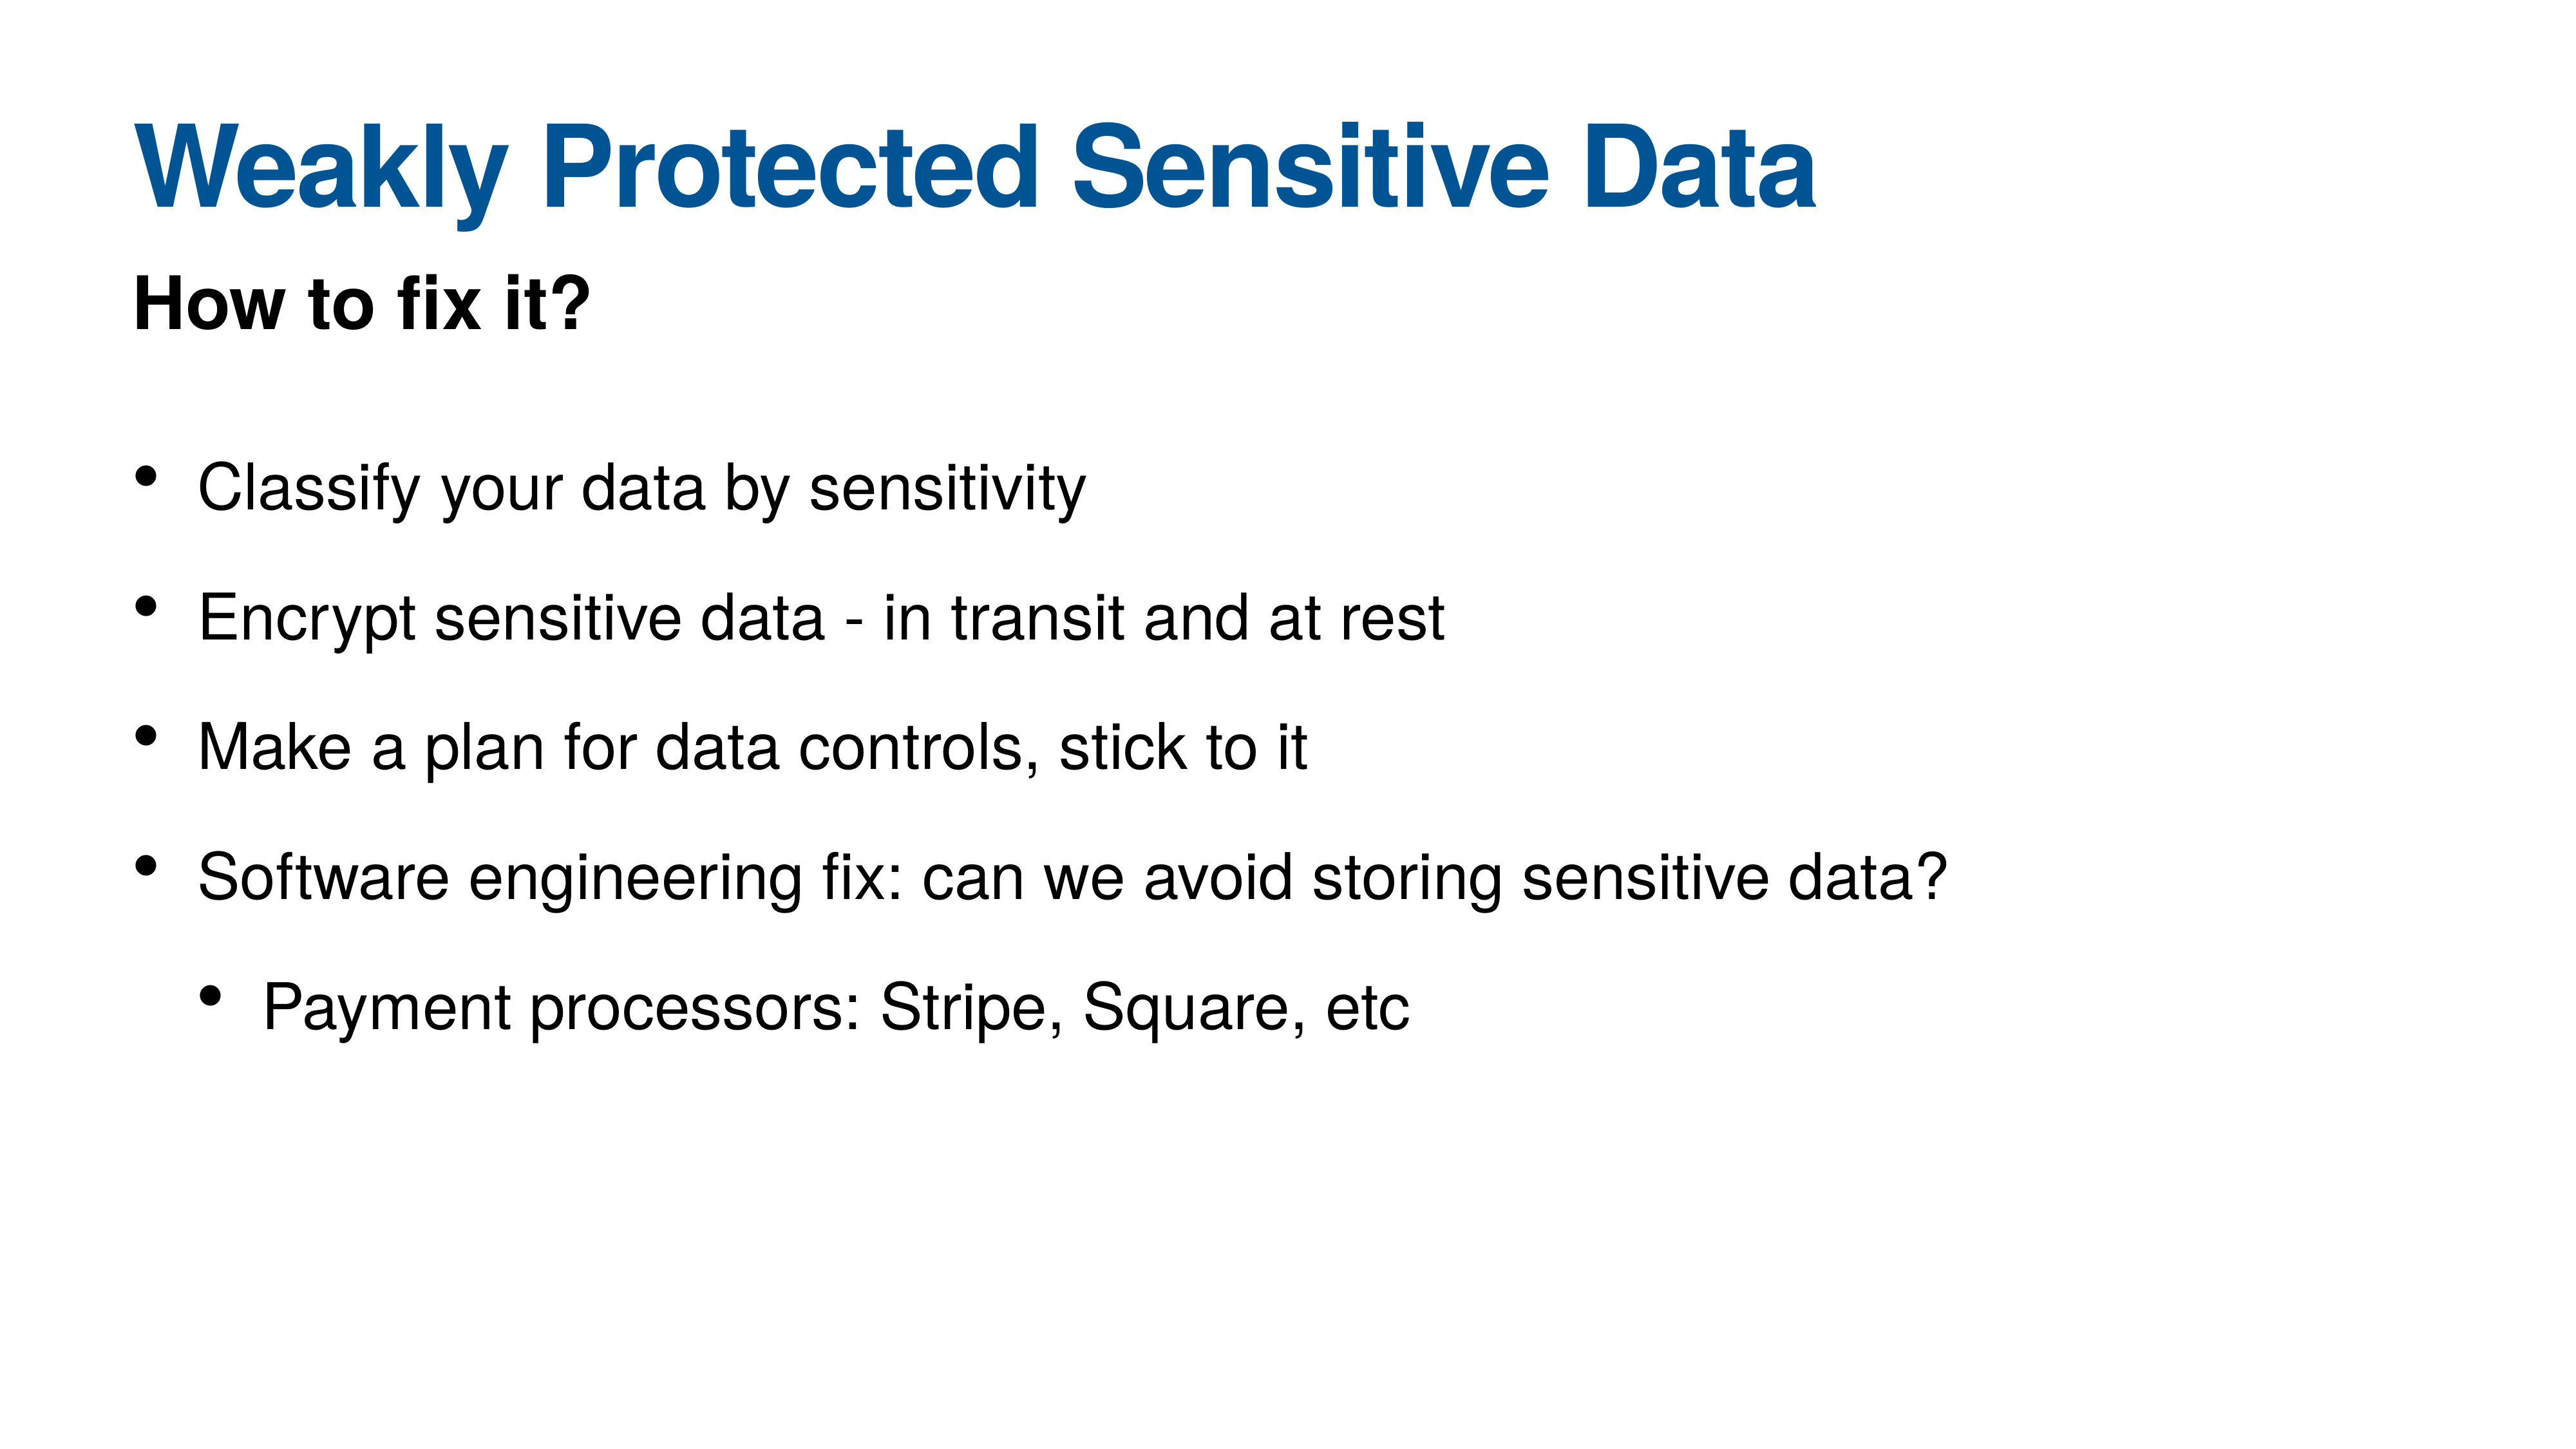

# Weakly Protected Sensitive Data
How to fix it?
Classify your data by sensitivity
Encrypt sensitive data - in transit and at rest
Make a plan for data controls, stick to it
Software engineering fix: can we avoid storing sensitive data?
Payment processors: Stripe, Square, etc